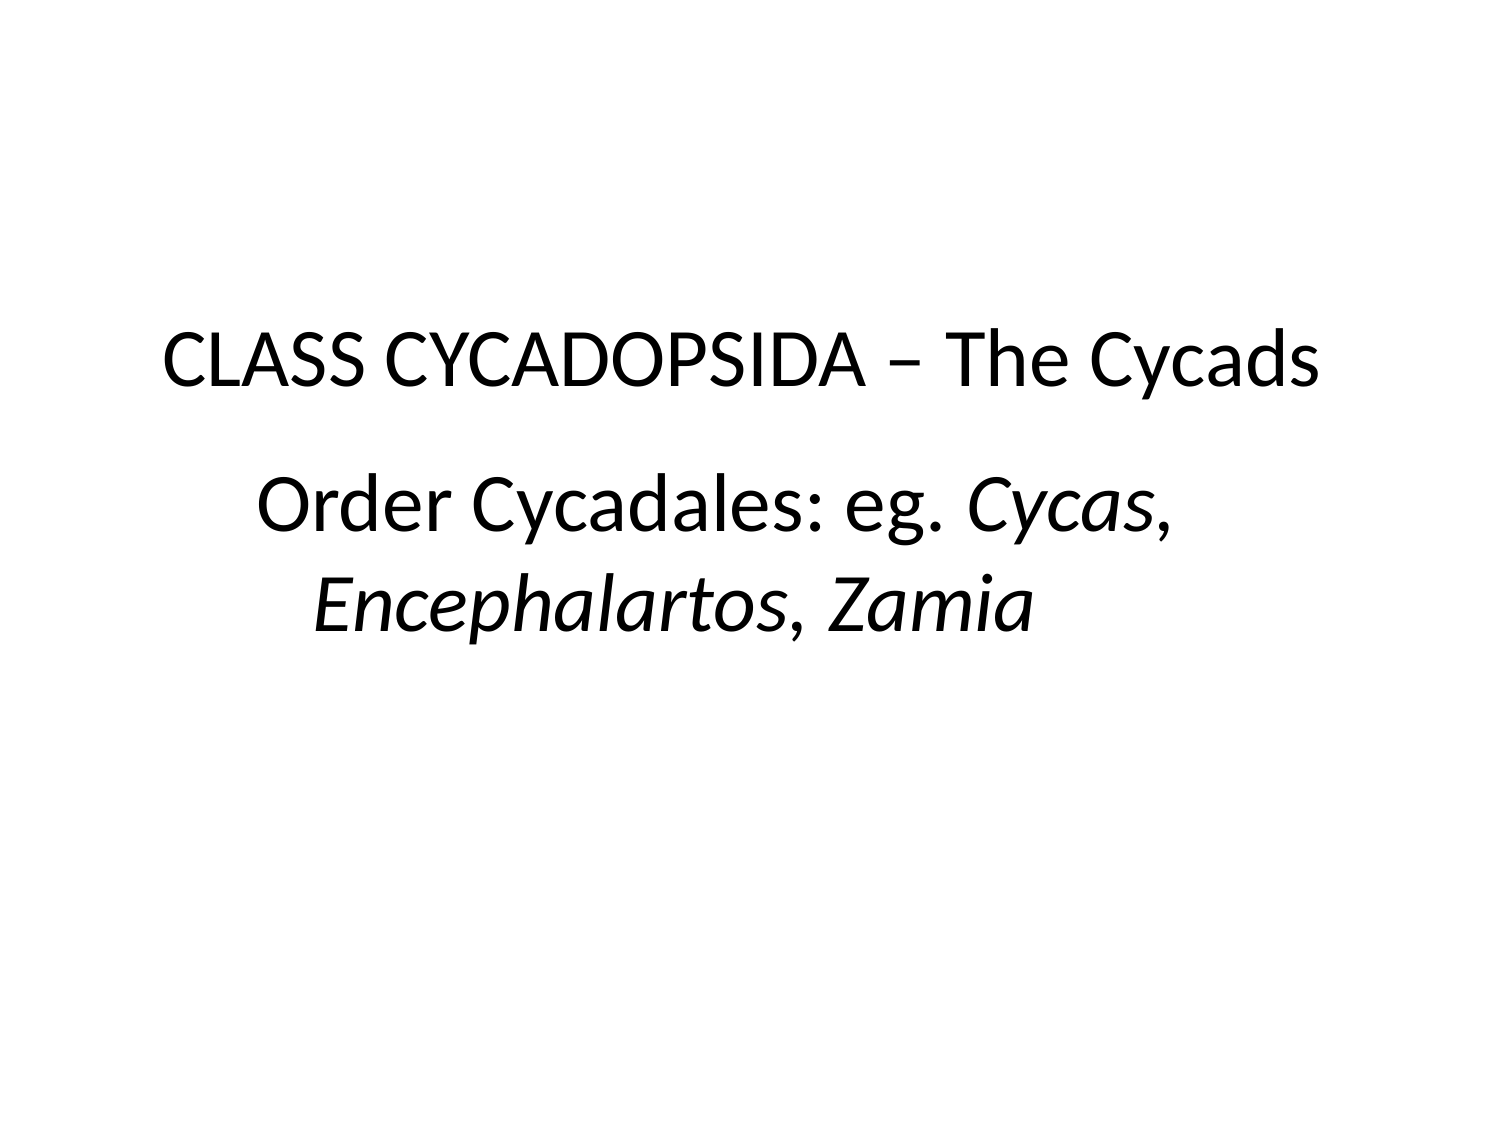

CLASS CYCADOPSIDA – The Cycads

     Order Cycadales: eg. Cycas,
        Encephalartos, Zamia